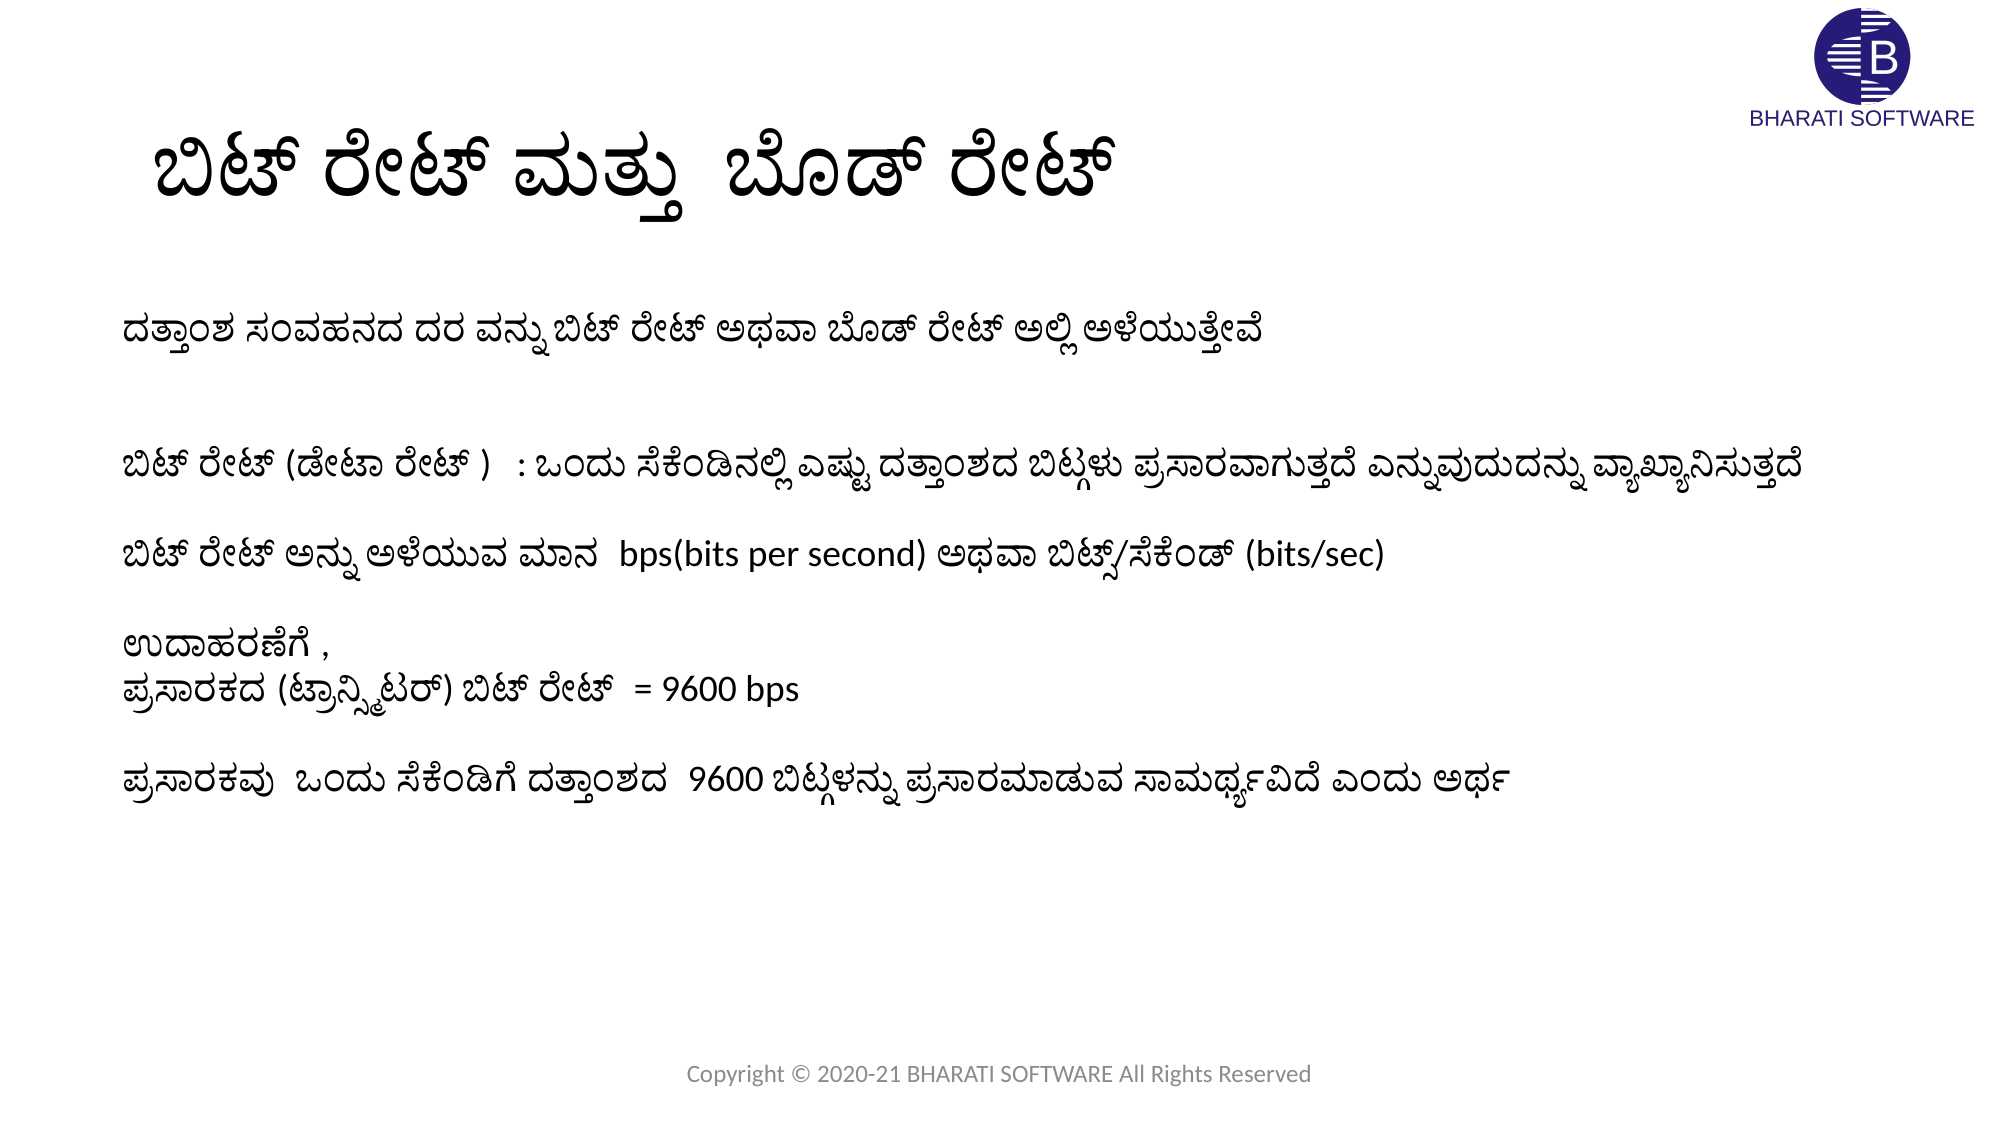

# ಬಿಟ್ ರೇಟ್ ಮತ್ತು  ಬೊಡ್ ರೇಟ್
ದತ್ತಾಂಶ ಸಂವಹನದ ದರ ವನ್ನು ಬಿಟ್ ರೇಟ್ ಅಥವಾ ಬೊಡ್ ರೇಟ್ ಅಲ್ಲಿ ಅಳೆಯುತ್ತೇವೆ

ಬಿಟ್ ರೇಟ್ (ಡೇಟಾ ರೇಟ್ )   : ಒಂದು ಸೆಕೆಂಡಿನಲ್ಲಿ ಎಷ್ಟು ದತ್ತಾಂಶದ ಬಿಟ್ಗಳು ಪ್ರಸಾರವಾಗುತ್ತದೆ ಎನ್ನುವುದುದನ್ನು ವ್ಯಾಖ್ಯಾನಿಸುತ್ತದೆ

ಬಿಟ್ ರೇಟ್ ಅನ್ನು ಅಳೆಯುವ ಮಾನ  bps(bits per second) ಅಥವಾ ಬಿಟ್ಸ್/ಸೆಕೆಂಡ್ (bits/sec)

ಉದಾಹರಣೆಗೆ ,
ಪ್ರಸಾರಕದ (ಟ್ರಾನ್ಸ್ಮಿಟರ್) ಬಿಟ್ ರೇಟ್  = 9600 bps

ಪ್ರಸಾರಕವು  ಒಂದು ಸೆಕೆಂಡಿಗೆ ದತ್ತಾಂಶದ  9600 ಬಿಟ್ಗಳನ್ನು ಪ್ರಸಾರಮಾಡುವ ಸಾಮರ್ಥ್ಯವಿದೆ ಎಂದು ಅರ್ಥ
Copyright © 2020-21 BHARATI SOFTWARE All Rights Reserved